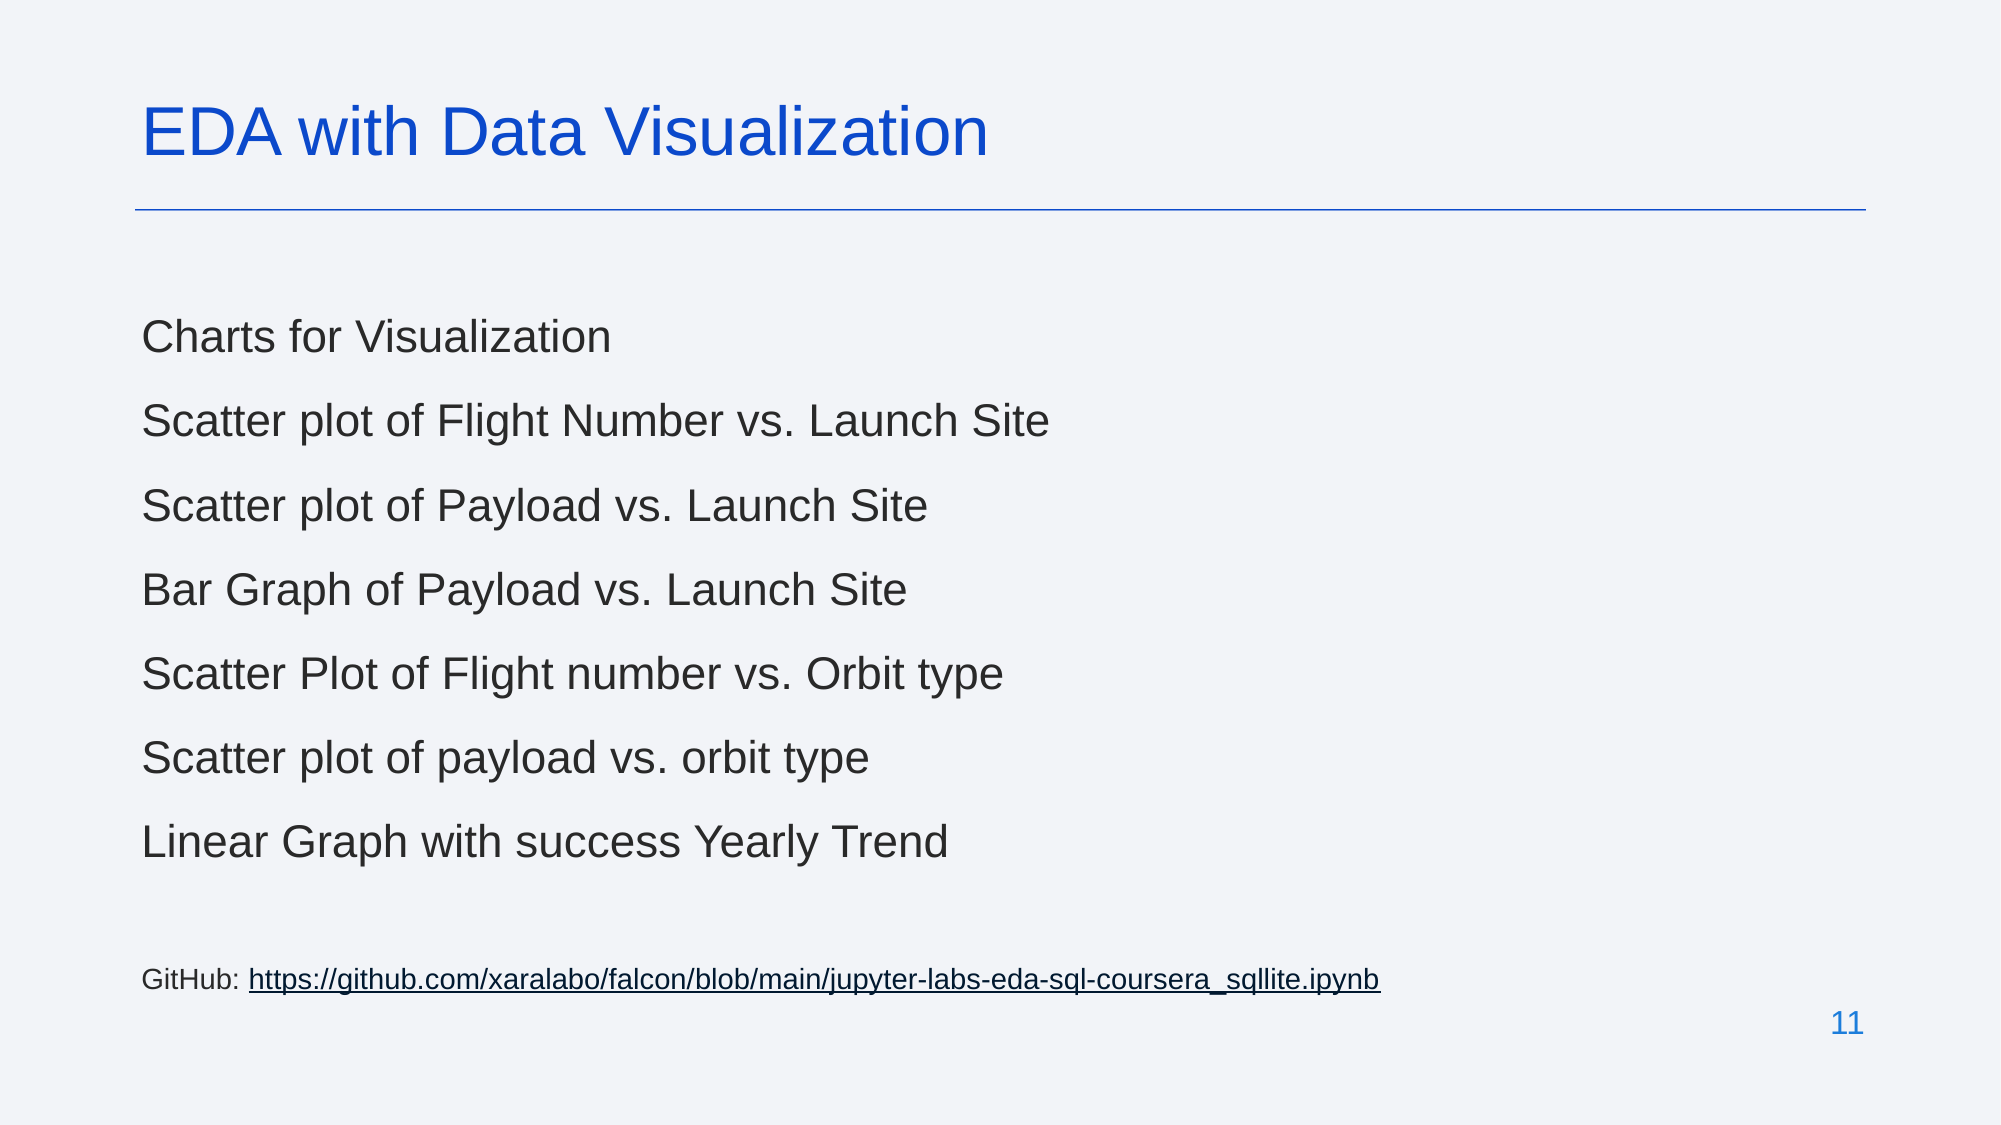

EDA with Data Visualization
Charts for Visualization
Scatter plot of Flight Number vs. Launch Site
Scatter plot of Payload vs. Launch Site
Bar Graph of Payload vs. Launch Site
Scatter Plot of Flight number vs. Orbit type
Scatter plot of payload vs. orbit type
Linear Graph with success Yearly Trend

GitHub: https://github.com/xaralabo/falcon/blob/main/jupyter-labs-eda-sql-coursera_sqllite.ipynb

Add the GitHub URL of your completed EDA with data visualization notebook, as an external reference and peer-review purpose

11